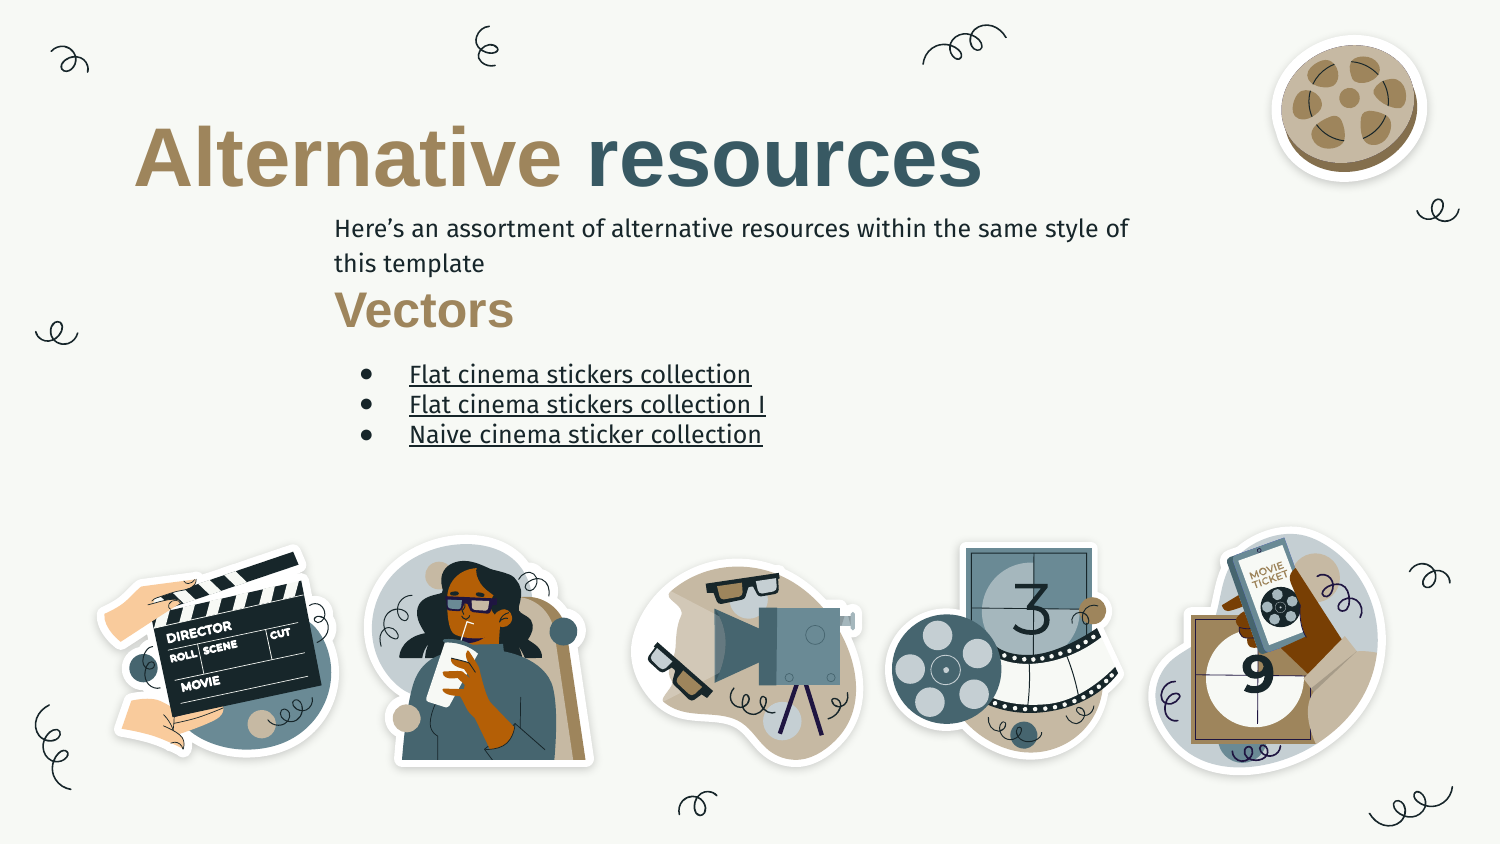

# Alternative resources
Here’s an assortment of alternative resources within the same style of this template
Vectors
Flat cinema stickers collection
Flat cinema stickers collection I
Naive cinema sticker collection